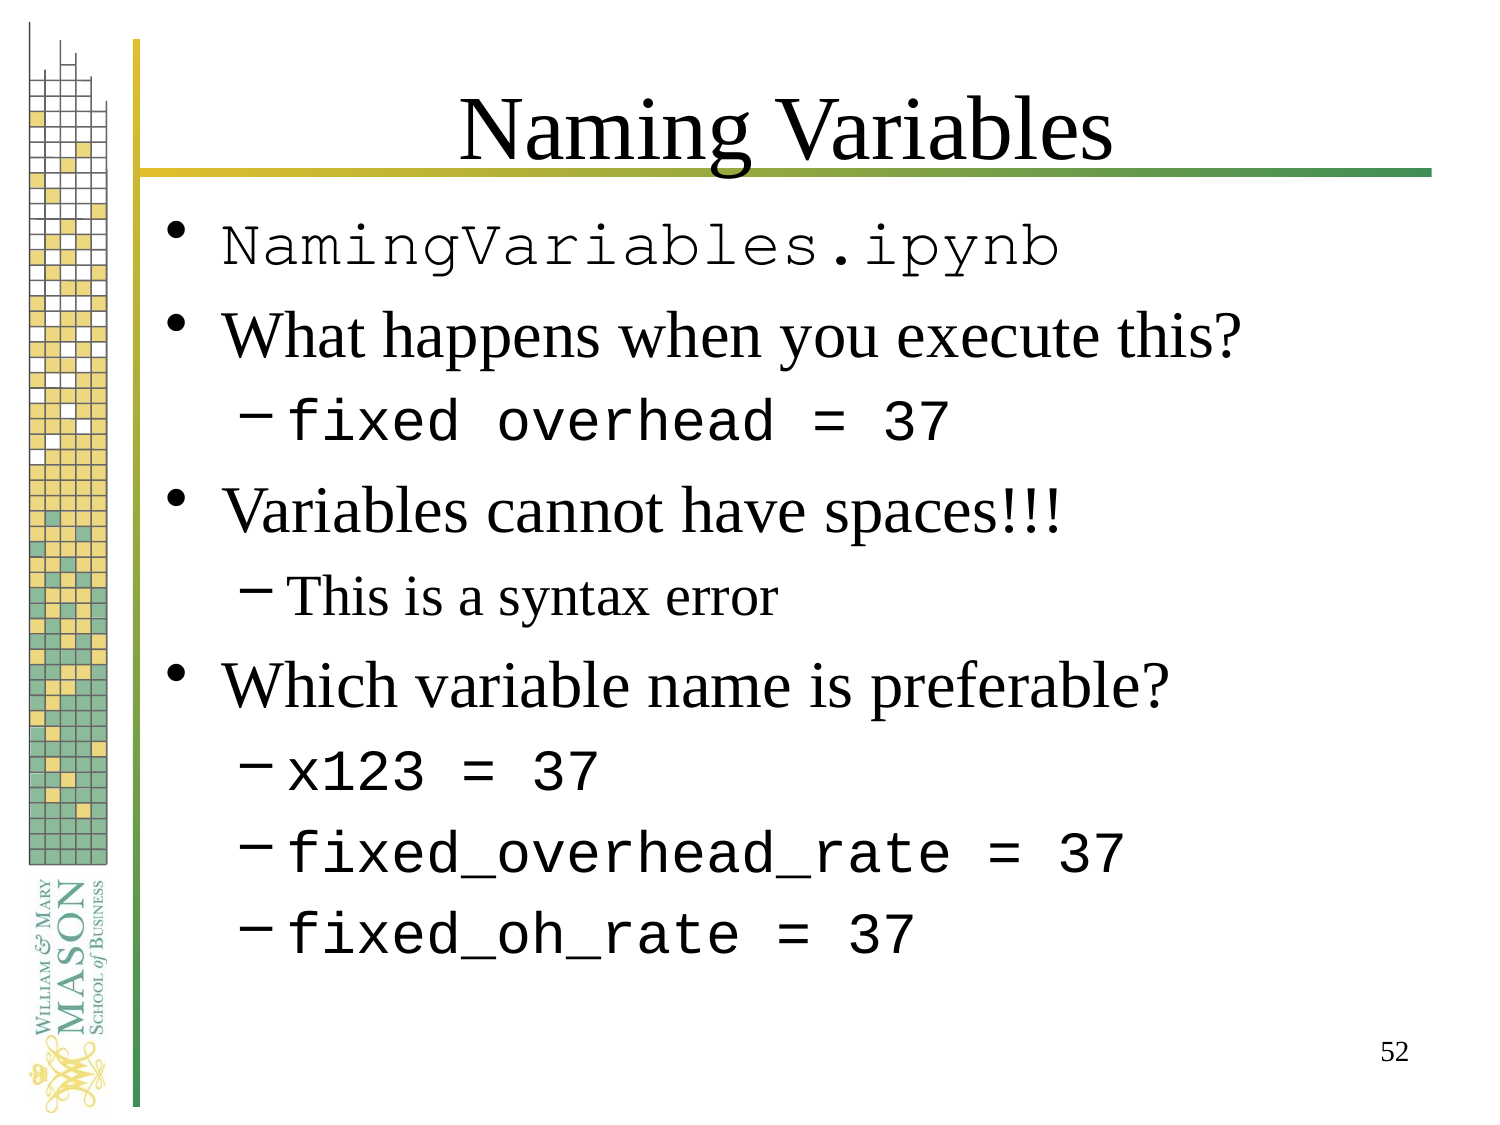

# Naming Variables
NamingVariables.ipynb
What happens when you execute this?
fixed overhead = 37
Variables cannot have spaces!!!
This is a syntax error
Which variable name is preferable?
x123 = 37
fixed_overhead_rate = 37
fixed_oh_rate = 37
52